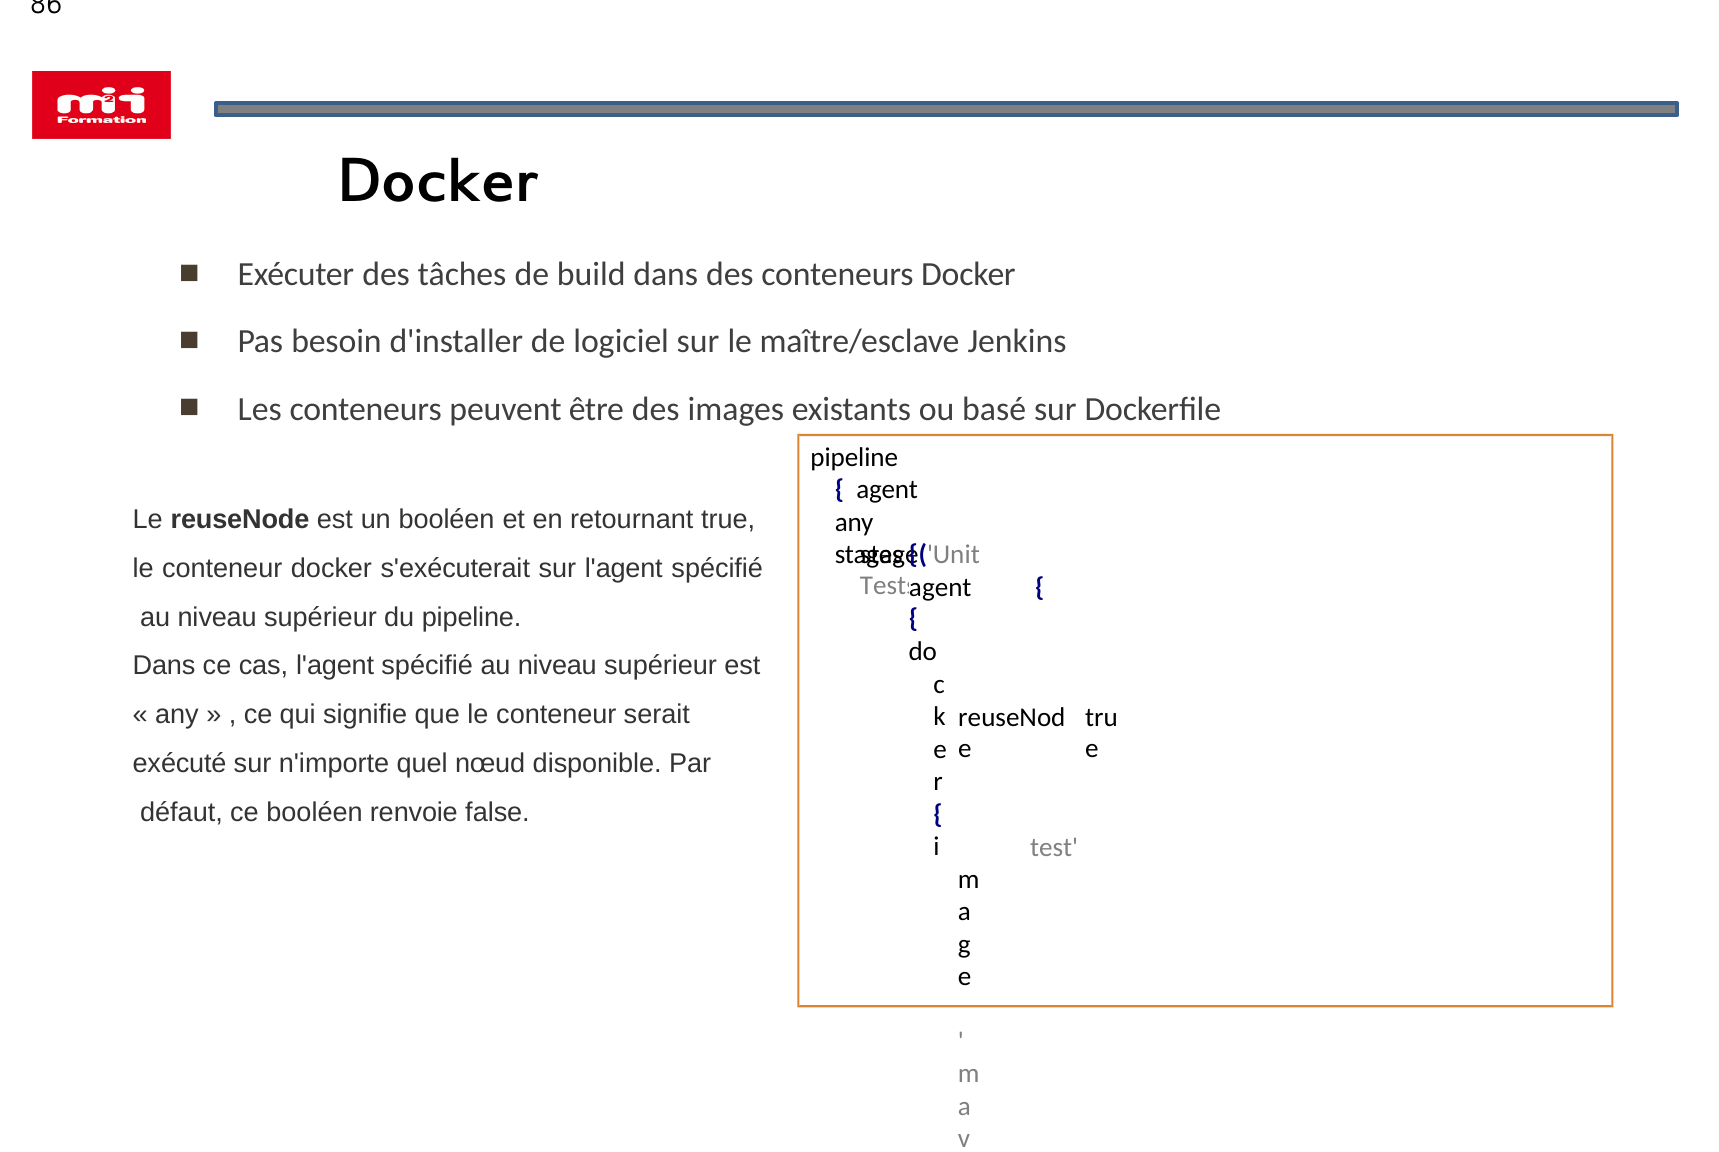

86
# Docker
Exécuter des tâches de build dans des conteneurs Docker
Pas besoin d'installer de logiciel sur le maître/esclave Jenkins
Les conteneurs peuvent être des images existants ou basé sur Dockerfile

pipeline {  agent any  stages {
{

docker {
image 'maven:3.6.0-jdk-8-alpine'
args '-v /root/.m2/repository:/root/.m2/repository'

}
}
steps {
sh ' mvn
}
}
}
}
Le reuseNode est un booléen et en retournant true,  le conteneur docker s'exécuterait sur l'agent spécifié  au niveau supérieur du pipeline.
Dans ce cas, l'agent spécifié au niveau supérieur est
« any » , ce qui signifie que le conteneur serait
exécuté sur n'importe quel nœud disponible. Par  défaut, ce booléen renvoie false.
stage('Unit Tests')

agent {

reuseNode
true

test'